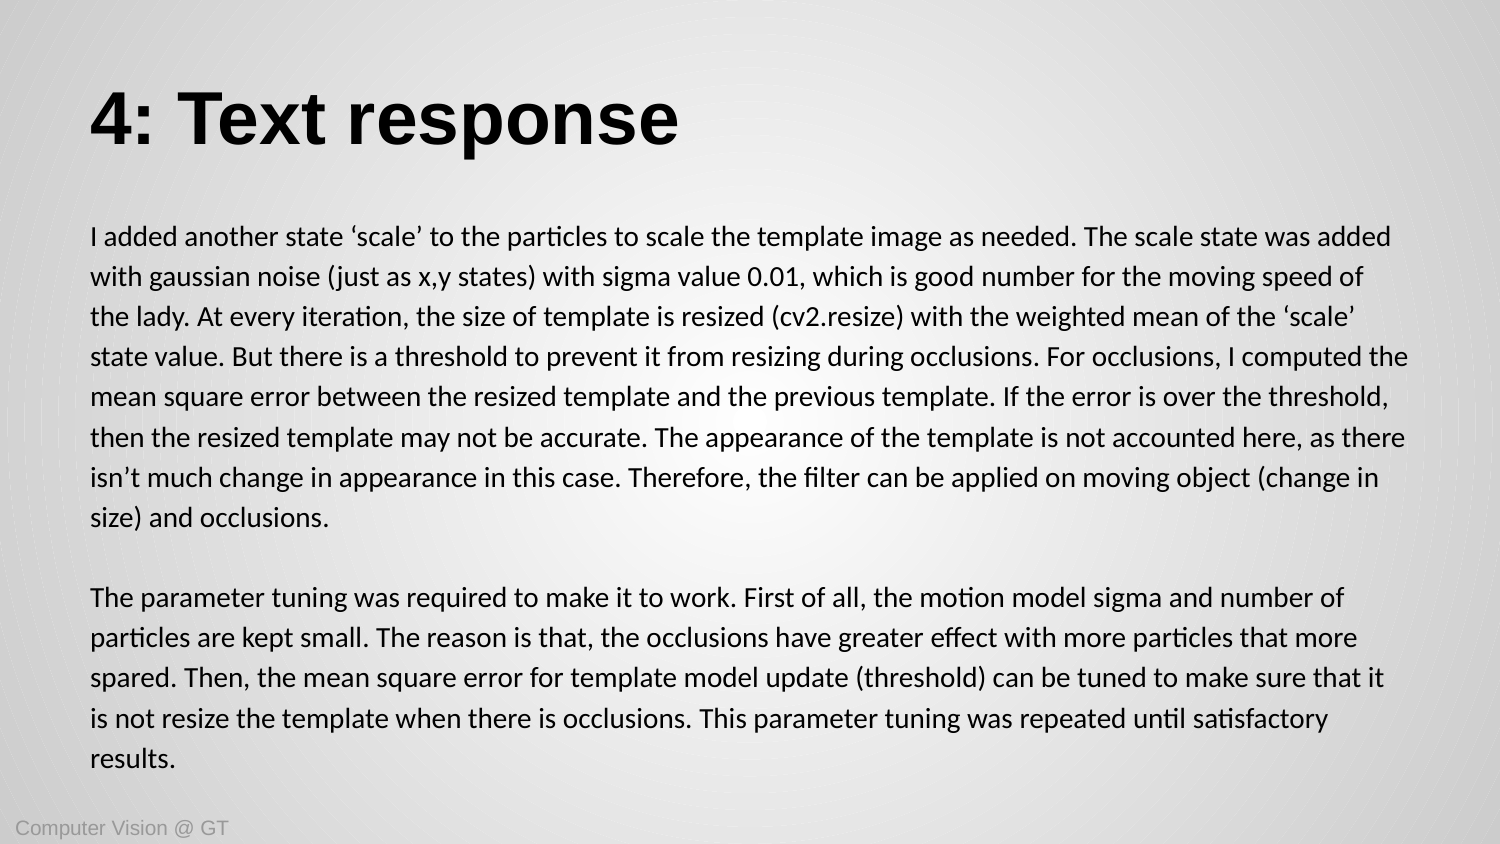

# 4: Text response
I added another state ‘scale’ to the particles to scale the template image as needed. The scale state was added with gaussian noise (just as x,y states) with sigma value 0.01, which is good number for the moving speed of the lady. At every iteration, the size of template is resized (cv2.resize) with the weighted mean of the ‘scale’ state value. But there is a threshold to prevent it from resizing during occlusions. For occlusions, I computed the mean square error between the resized template and the previous template. If the error is over the threshold, then the resized template may not be accurate. The appearance of the template is not accounted here, as there isn’t much change in appearance in this case. Therefore, the filter can be applied on moving object (change in size) and occlusions.

The parameter tuning was required to make it to work. First of all, the motion model sigma and number of particles are kept small. The reason is that, the occlusions have greater effect with more particles that more spared. Then, the mean square error for template model update (threshold) can be tuned to make sure that it is not resize the template when there is occlusions. This parameter tuning was repeated until satisfactory results.
Computer Vision @ GT